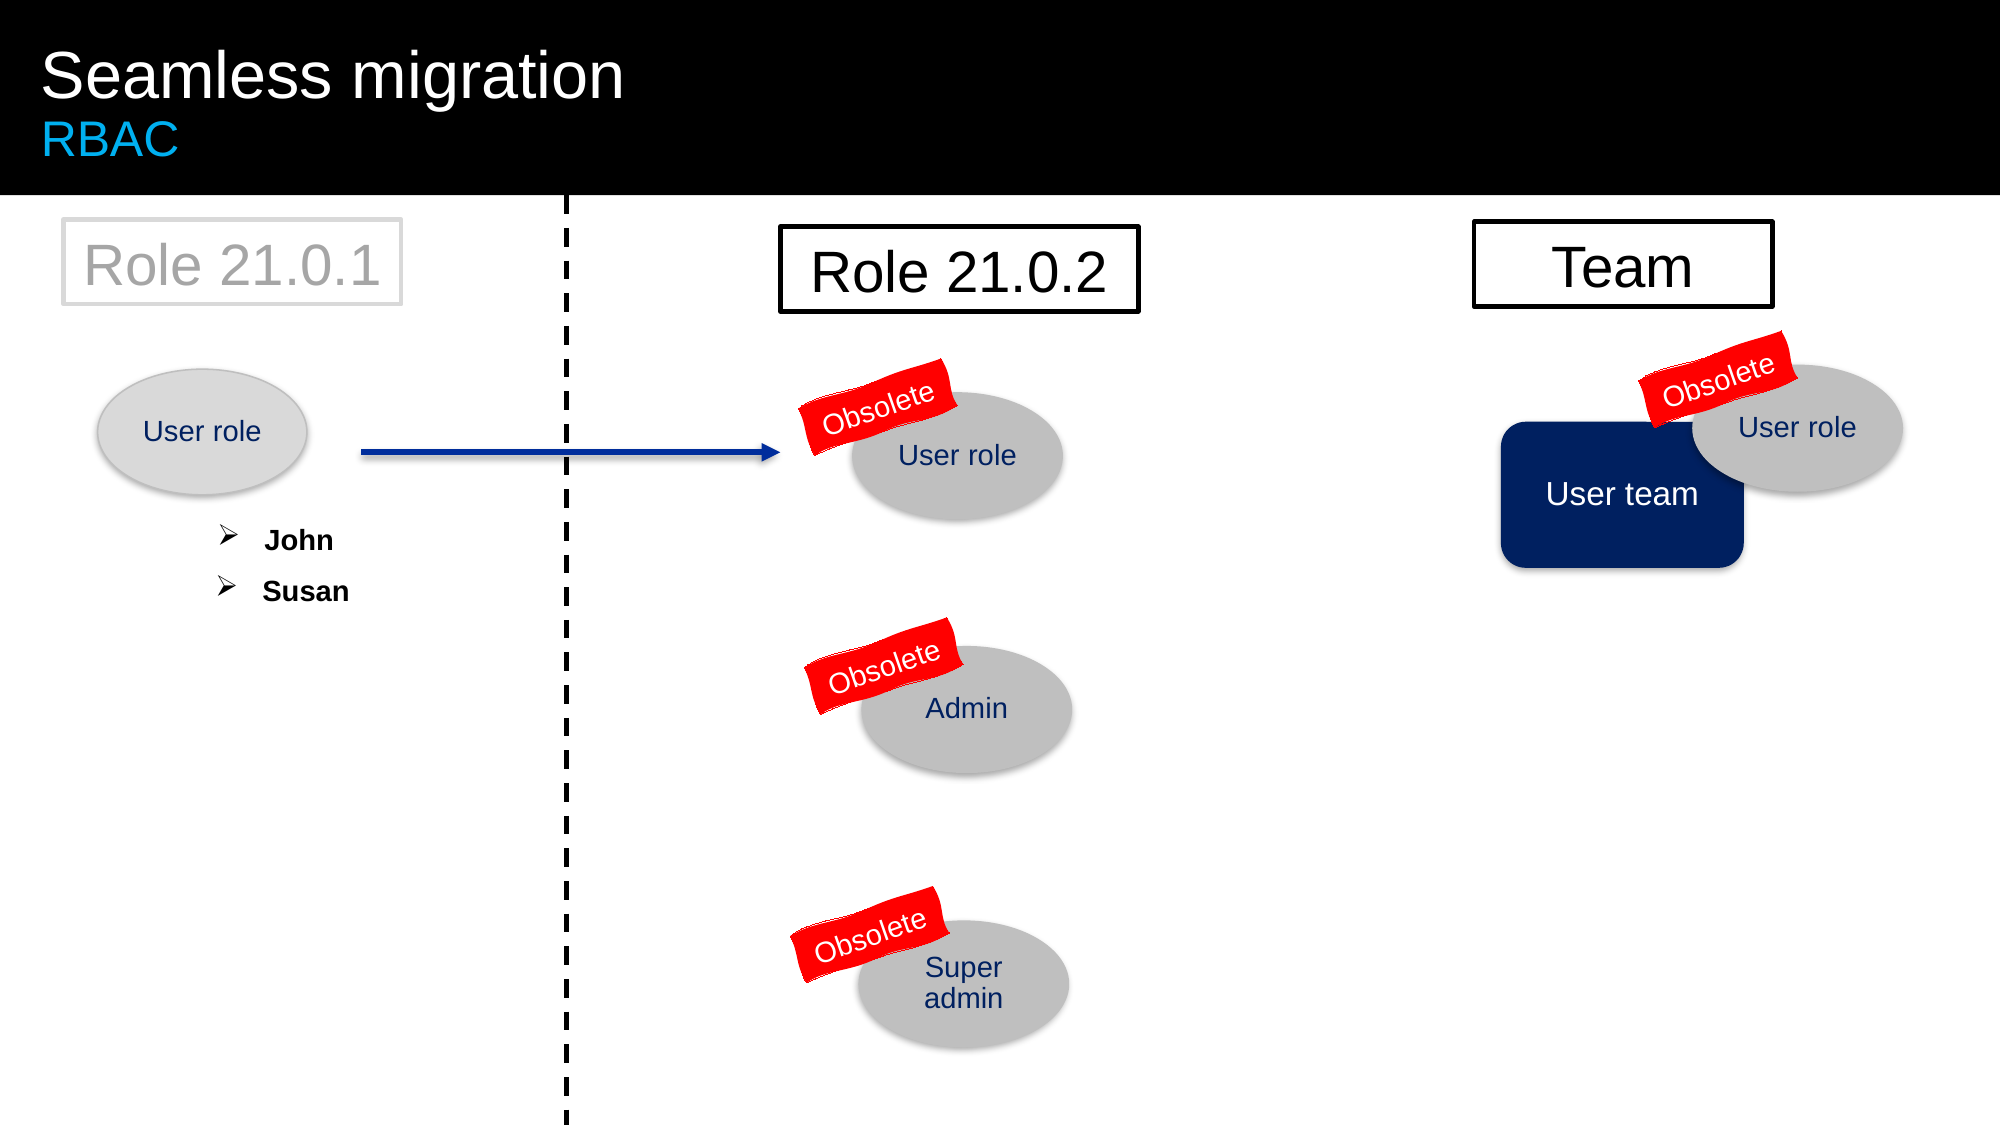

# Seamless migration RBAC
Role 21.0.1
Team
Role 21.0.2
Obsolete
User role
User role
Obsolete
User role
User team
John
Susan
Obsolete
Admin
Obsolete
Super admin